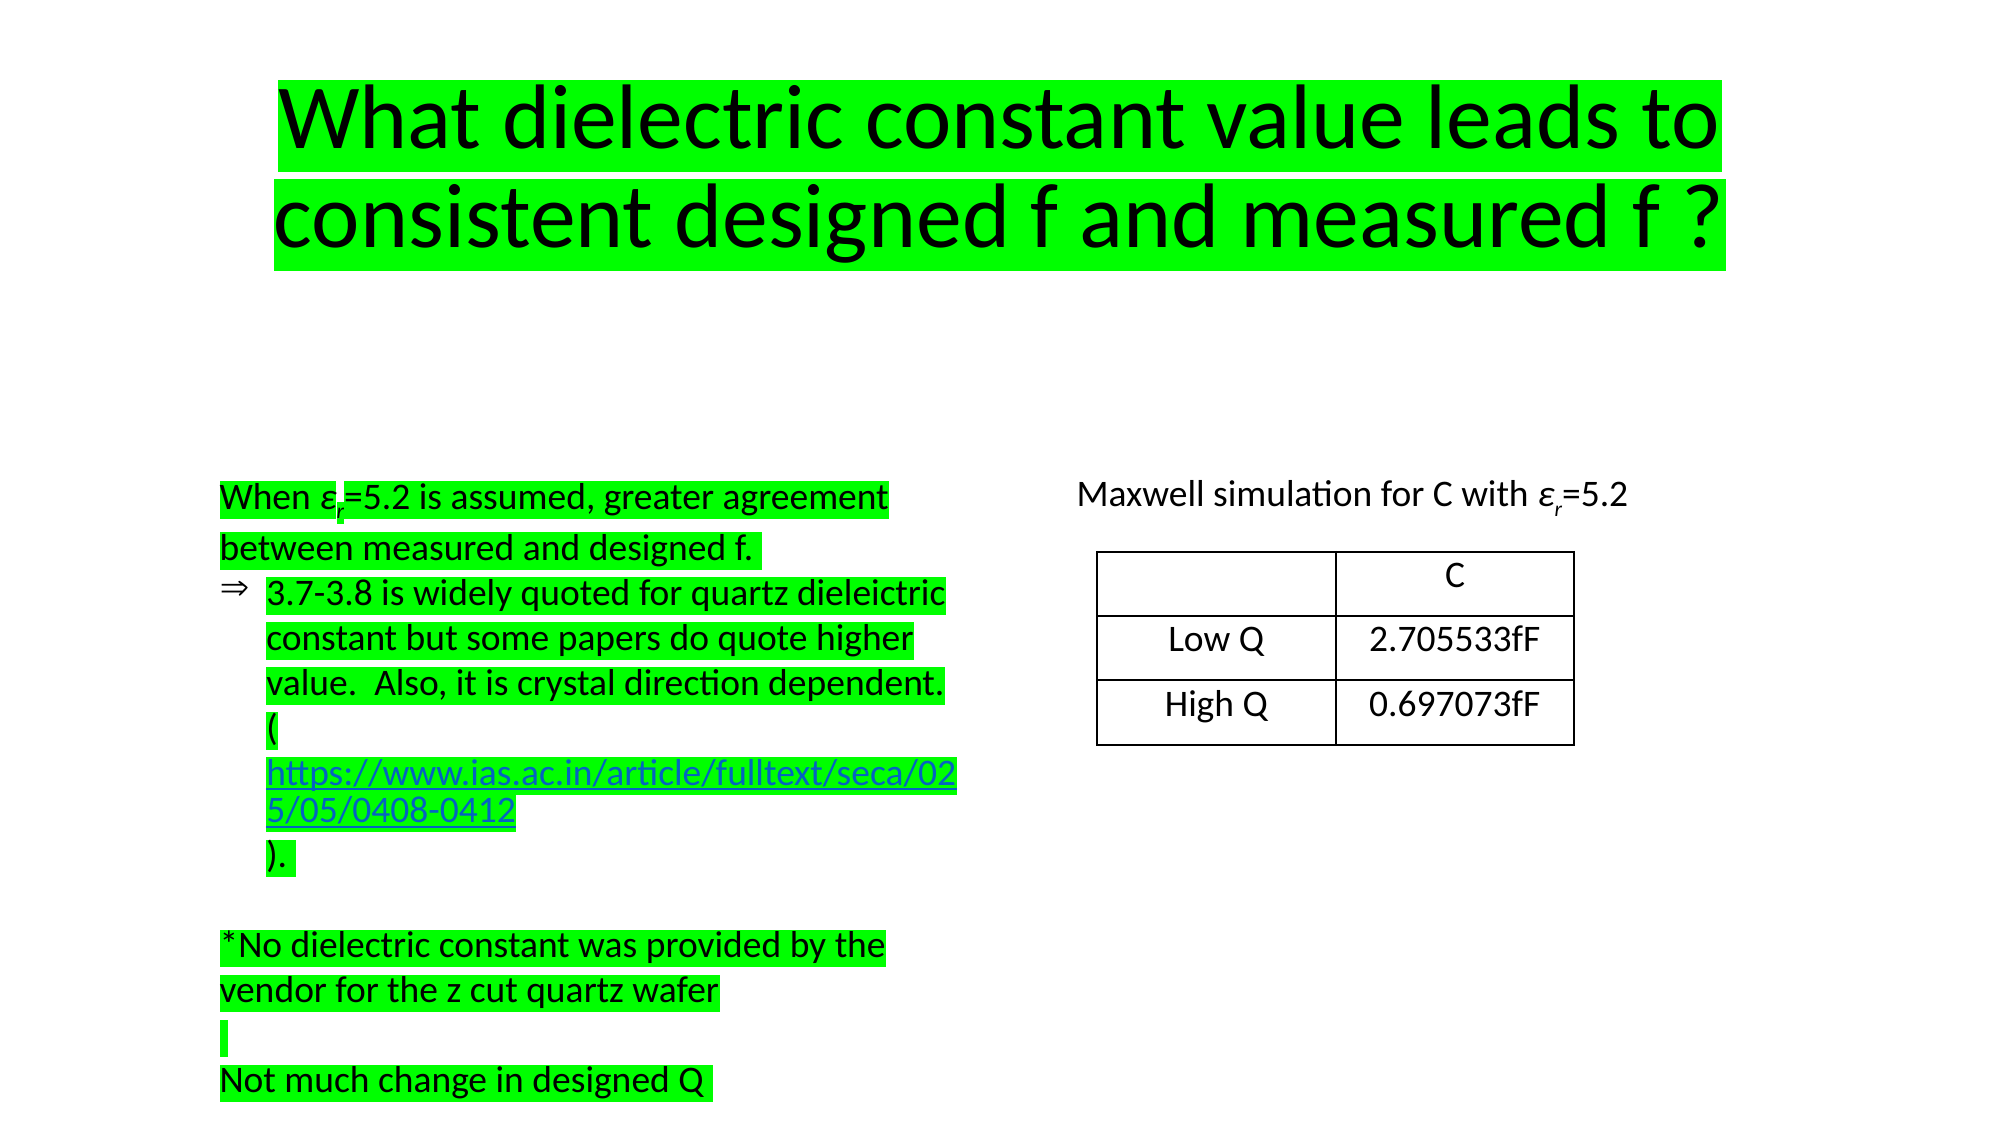

# What dielectric constant value leads to consistent designed f and measured f ?
Maxwell simulation for C with εr=5.2
When εr=5.2 is assumed, greater agreement between measured and designed f.
3.7-3.8 is widely quoted for quartz dieleictric constant but some papers do quote higher value.  Also, it is crystal direction dependent. (https://www.ias.ac.in/article/fulltext/seca/025/05/0408-0412).

*No dielectric constant was provided by the vendor for the z cut quartz wafer

Not much change in designed Q
|  | C |
| --- | --- |
| Low Q | 2.705533fF |
| High Q | 0.697073fF |